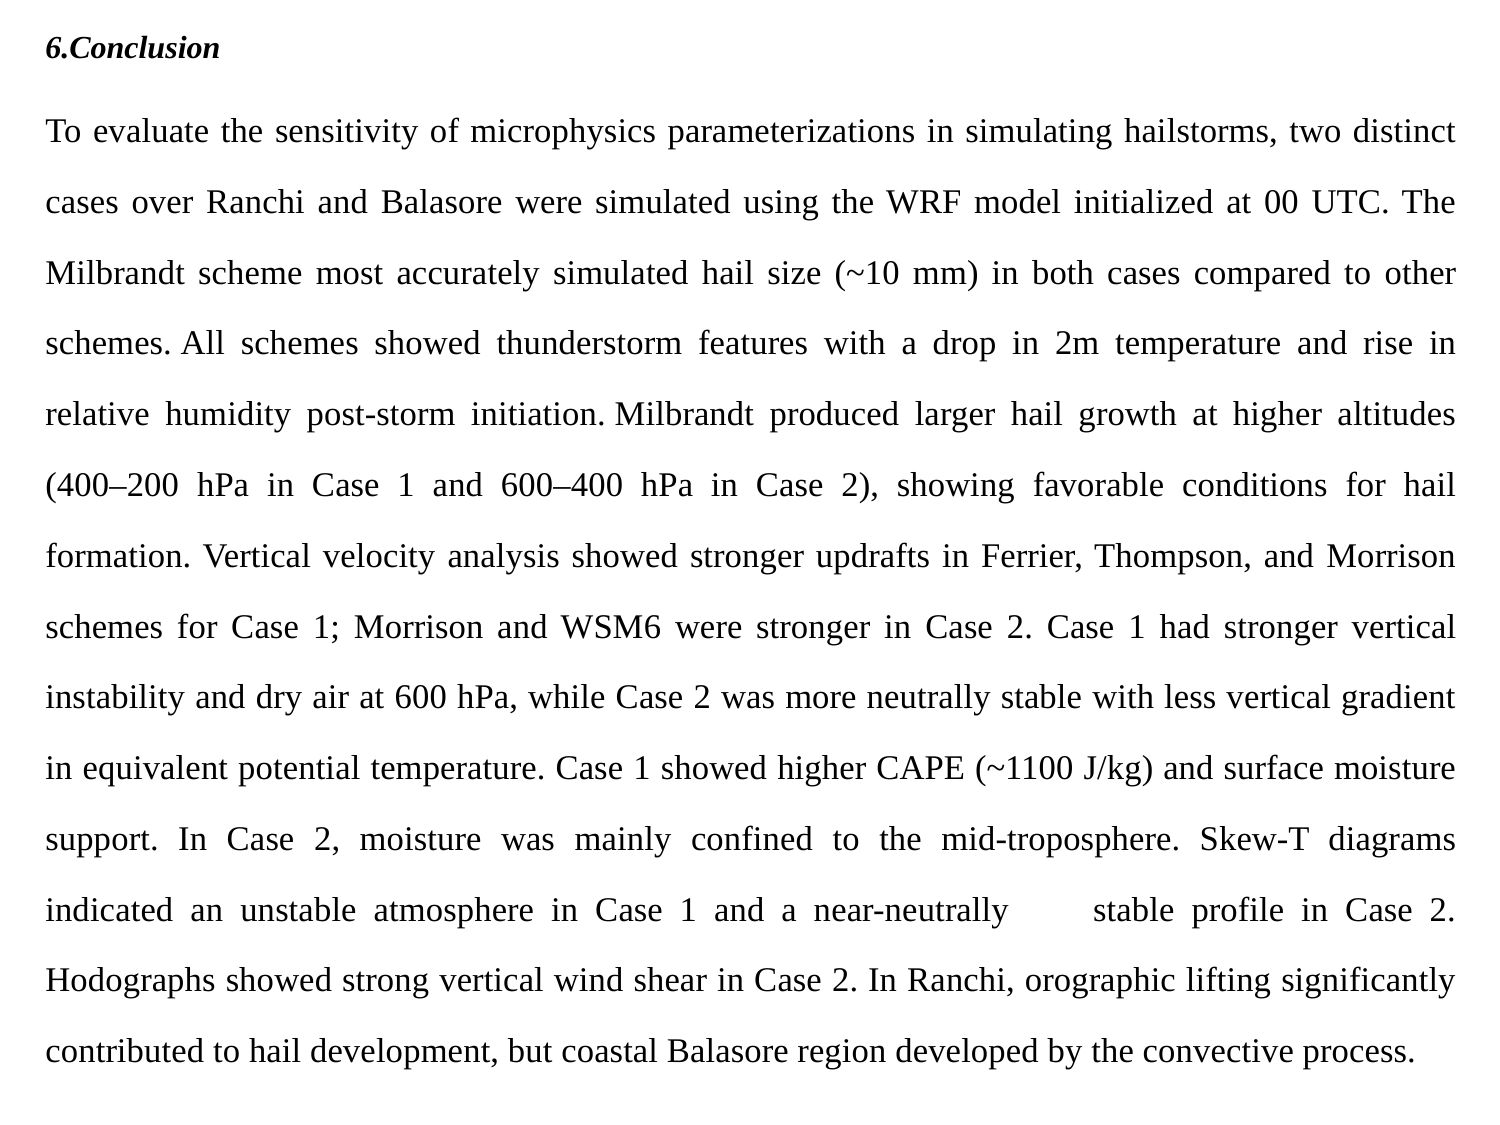

6.Conclusion
To evaluate the sensitivity of microphysics parameterizations in simulating hailstorms, two distinct cases over Ranchi and Balasore were simulated using the WRF model initialized at 00 UTC. The Milbrandt scheme most accurately simulated hail size (~10 mm) in both cases compared to other schemes. All schemes showed thunderstorm features with a drop in 2m temperature and rise in relative humidity post-storm initiation. Milbrandt produced larger hail growth at higher altitudes (400–200 hPa in Case 1 and 600–400 hPa in Case 2), showing favorable conditions for hail formation. Vertical velocity analysis showed stronger updrafts in Ferrier, Thompson, and Morrison schemes for Case 1; Morrison and WSM6 were stronger in Case 2. Case 1 had stronger vertical instability and dry air at 600 hPa, while Case 2 was more neutrally stable with less vertical gradient in equivalent potential temperature. Case 1 showed higher CAPE (~1100 J/kg) and surface moisture support. In Case 2, moisture was mainly confined to the mid-troposphere. Skew-T diagrams indicated an unstable atmosphere in Case 1 and a near-neutrally     stable profile in Case 2. Hodographs showed strong vertical wind shear in Case 2. In Ranchi, orographic lifting significantly contributed to hail development, but coastal Balasore region developed by the convective process.